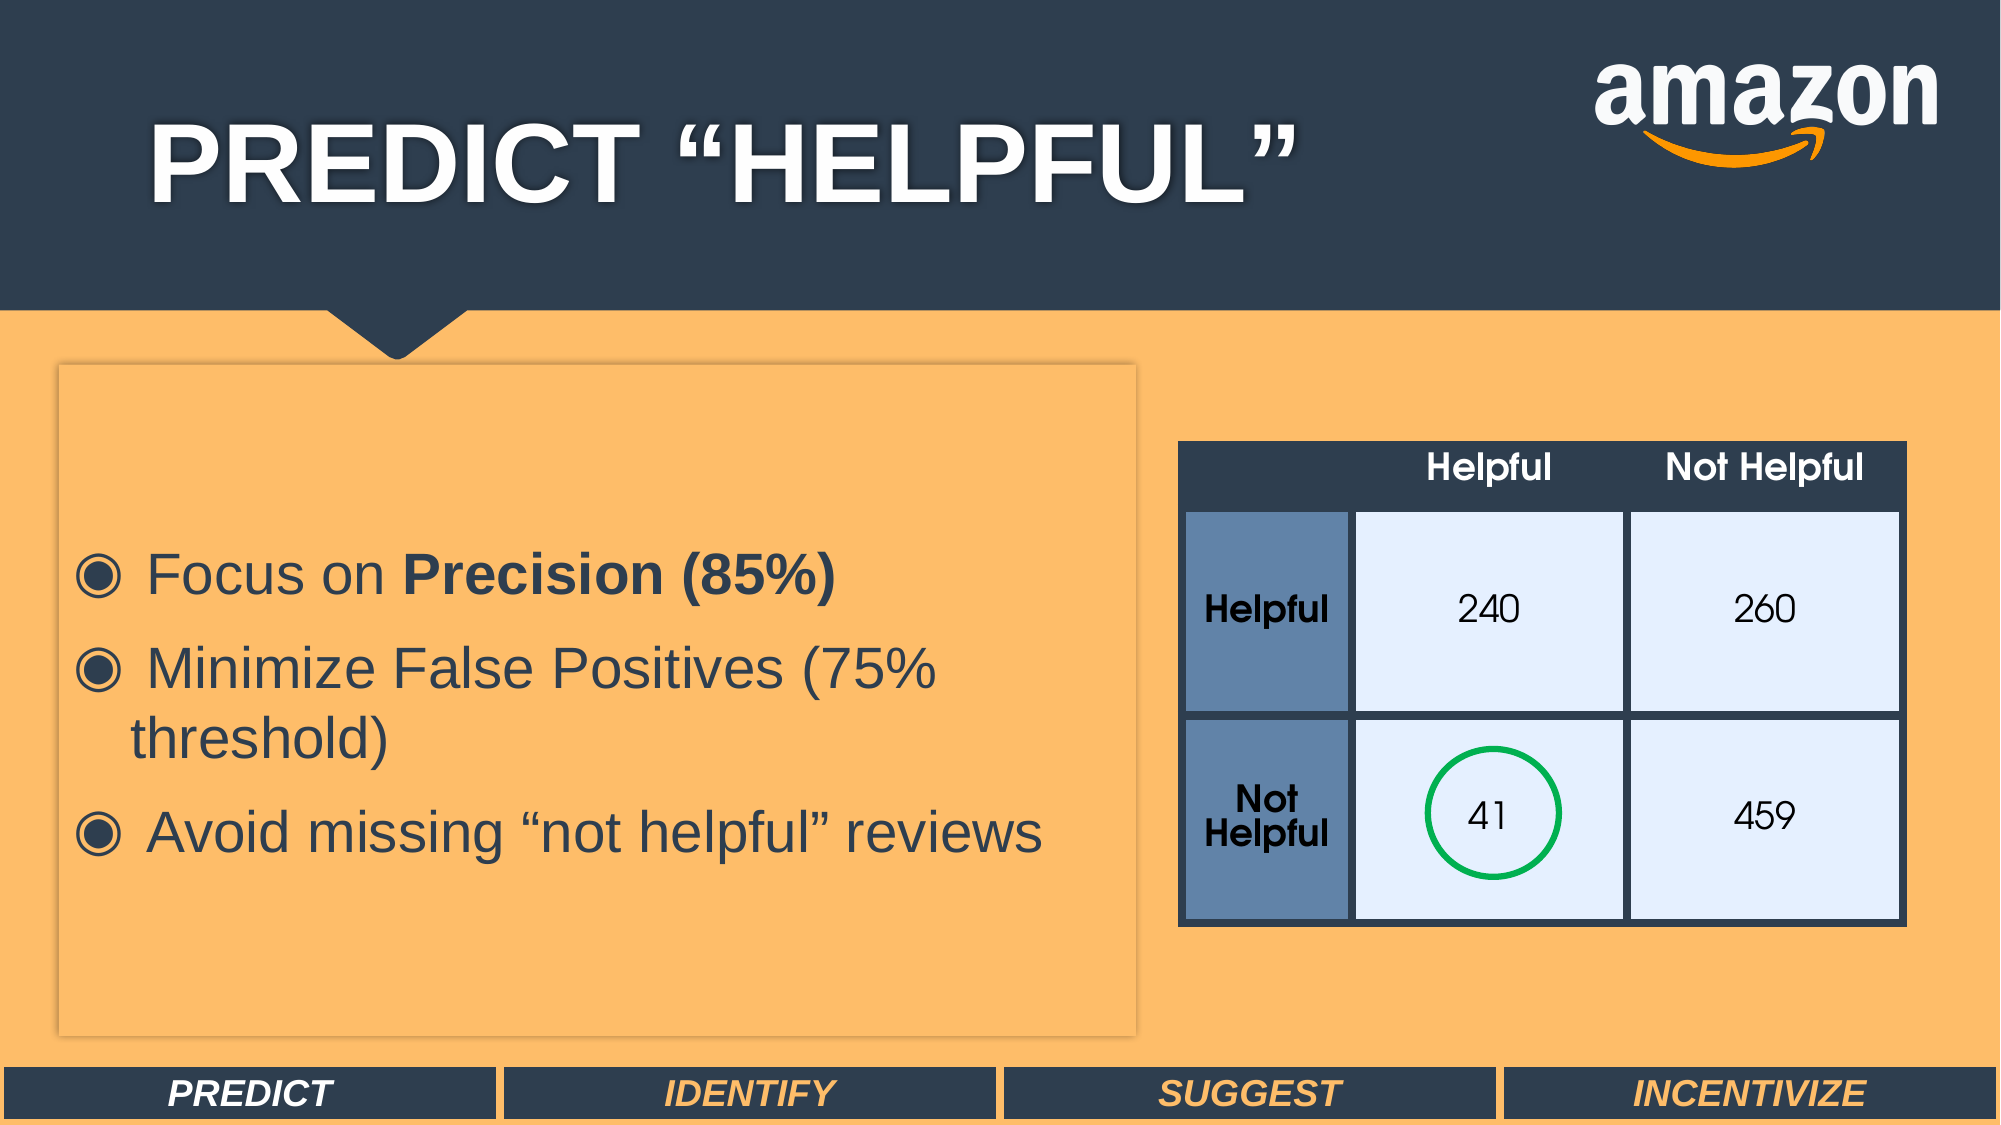

# PREDICT “HELPFUL”
 Focus on Precision (85%)
 Minimize False Positives (75% threshold)
 Avoid missing “not helpful” reviews
|  | Helpful | Not Helpful |
| --- | --- | --- |
| Helpful | 240 | 260 |
| Not Helpful | 41 | 459 |

| PREDICT | IDENTIFY | SUGGEST | INCENTIVIZE |
| --- | --- | --- | --- |